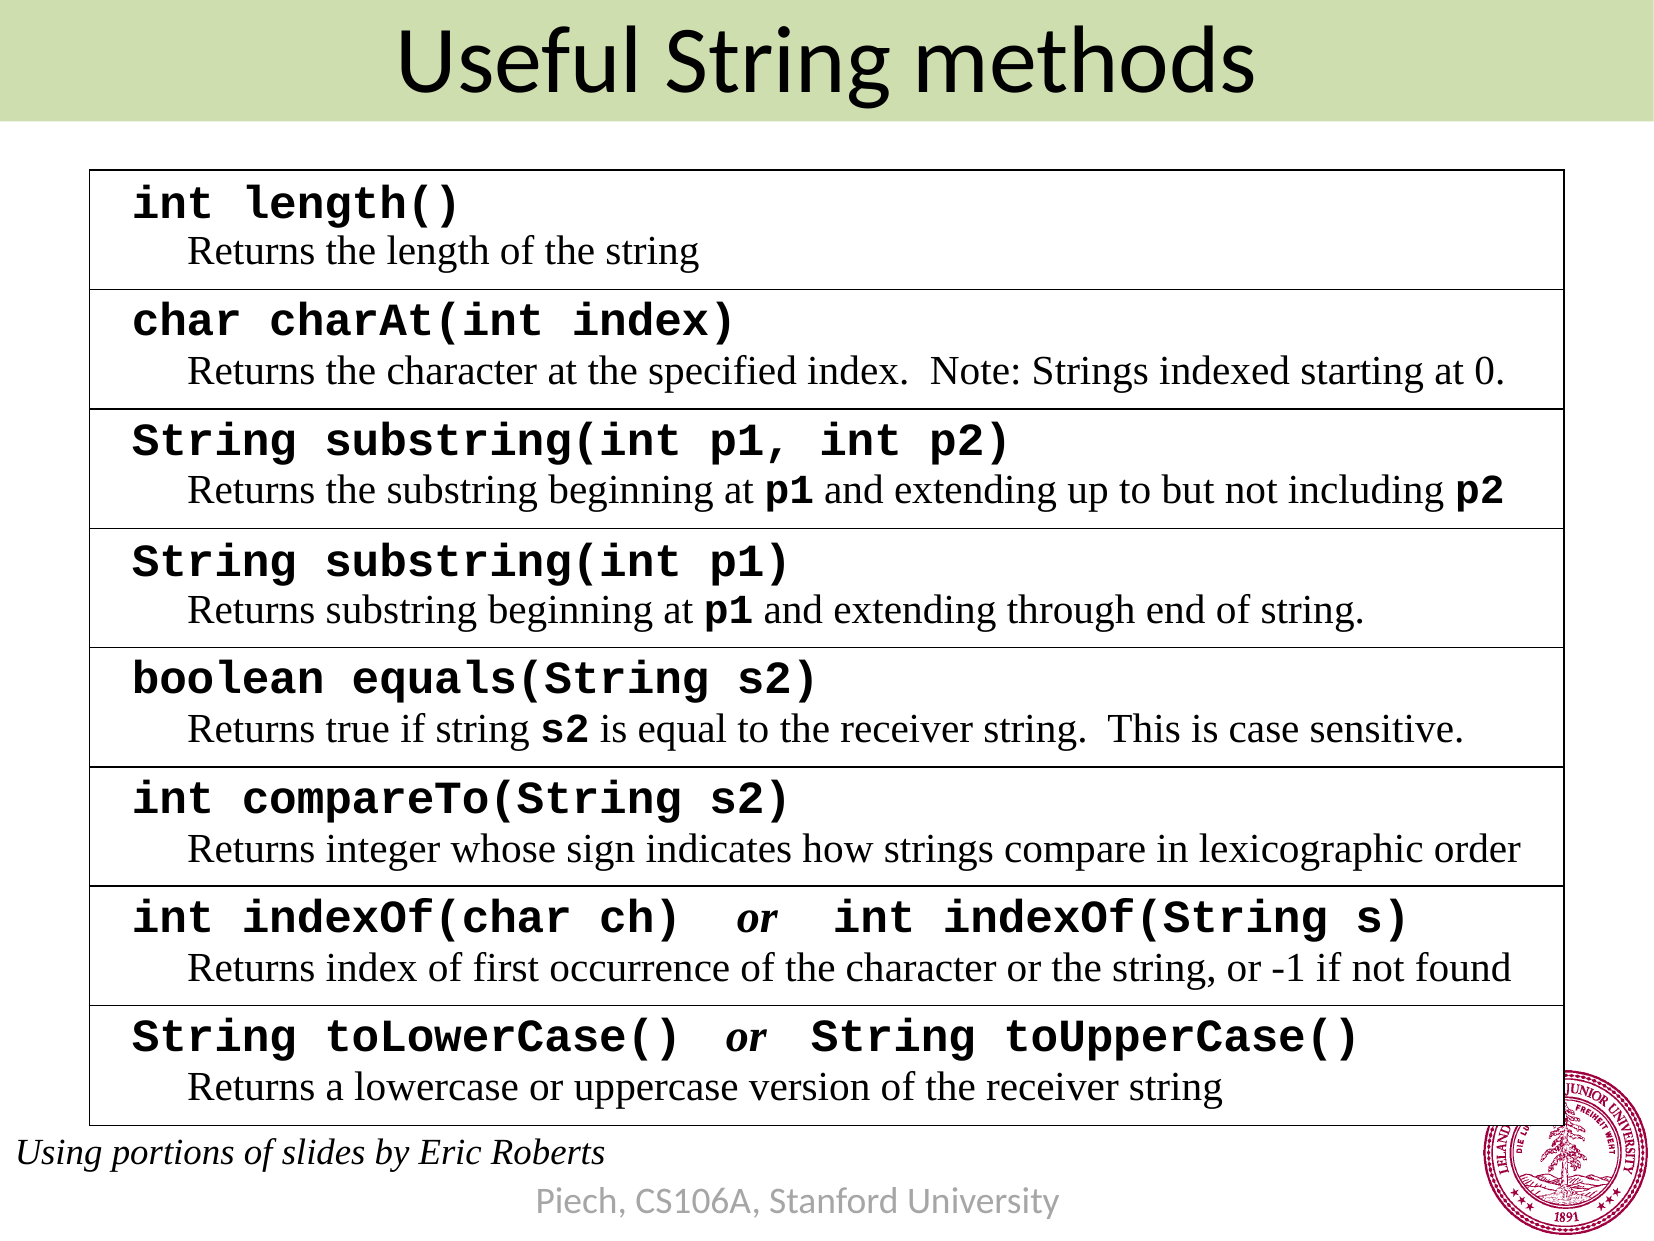

Useful String methods

int length()
Returns the length of the string
char charAt(int index)

Returns the character at the specified index.  Note: Strings indexed starting at 0.
String substring(int p1, int p2)

Returns the substring beginning at p1 and extending up to but not including p2

String substring(int p1)
Returns substring beginning at p1 and extending through end of string.
boolean equals(String s2)

Returns true if string s2 is equal to the receiver string.  This is case sensitive.
int compareTo(String s2)

Returns integer whose sign indicates how strings compare in lexicographic order
int indexOf(char ch)  or  int indexOf(String s)

Returns index of first occurrence of the character or the string, or -1 if not found
String toLowerCase()  or  String toUpperCase()

Returns a lowercase or uppercase version of the receiver string
Using portions of slides by Eric Roberts